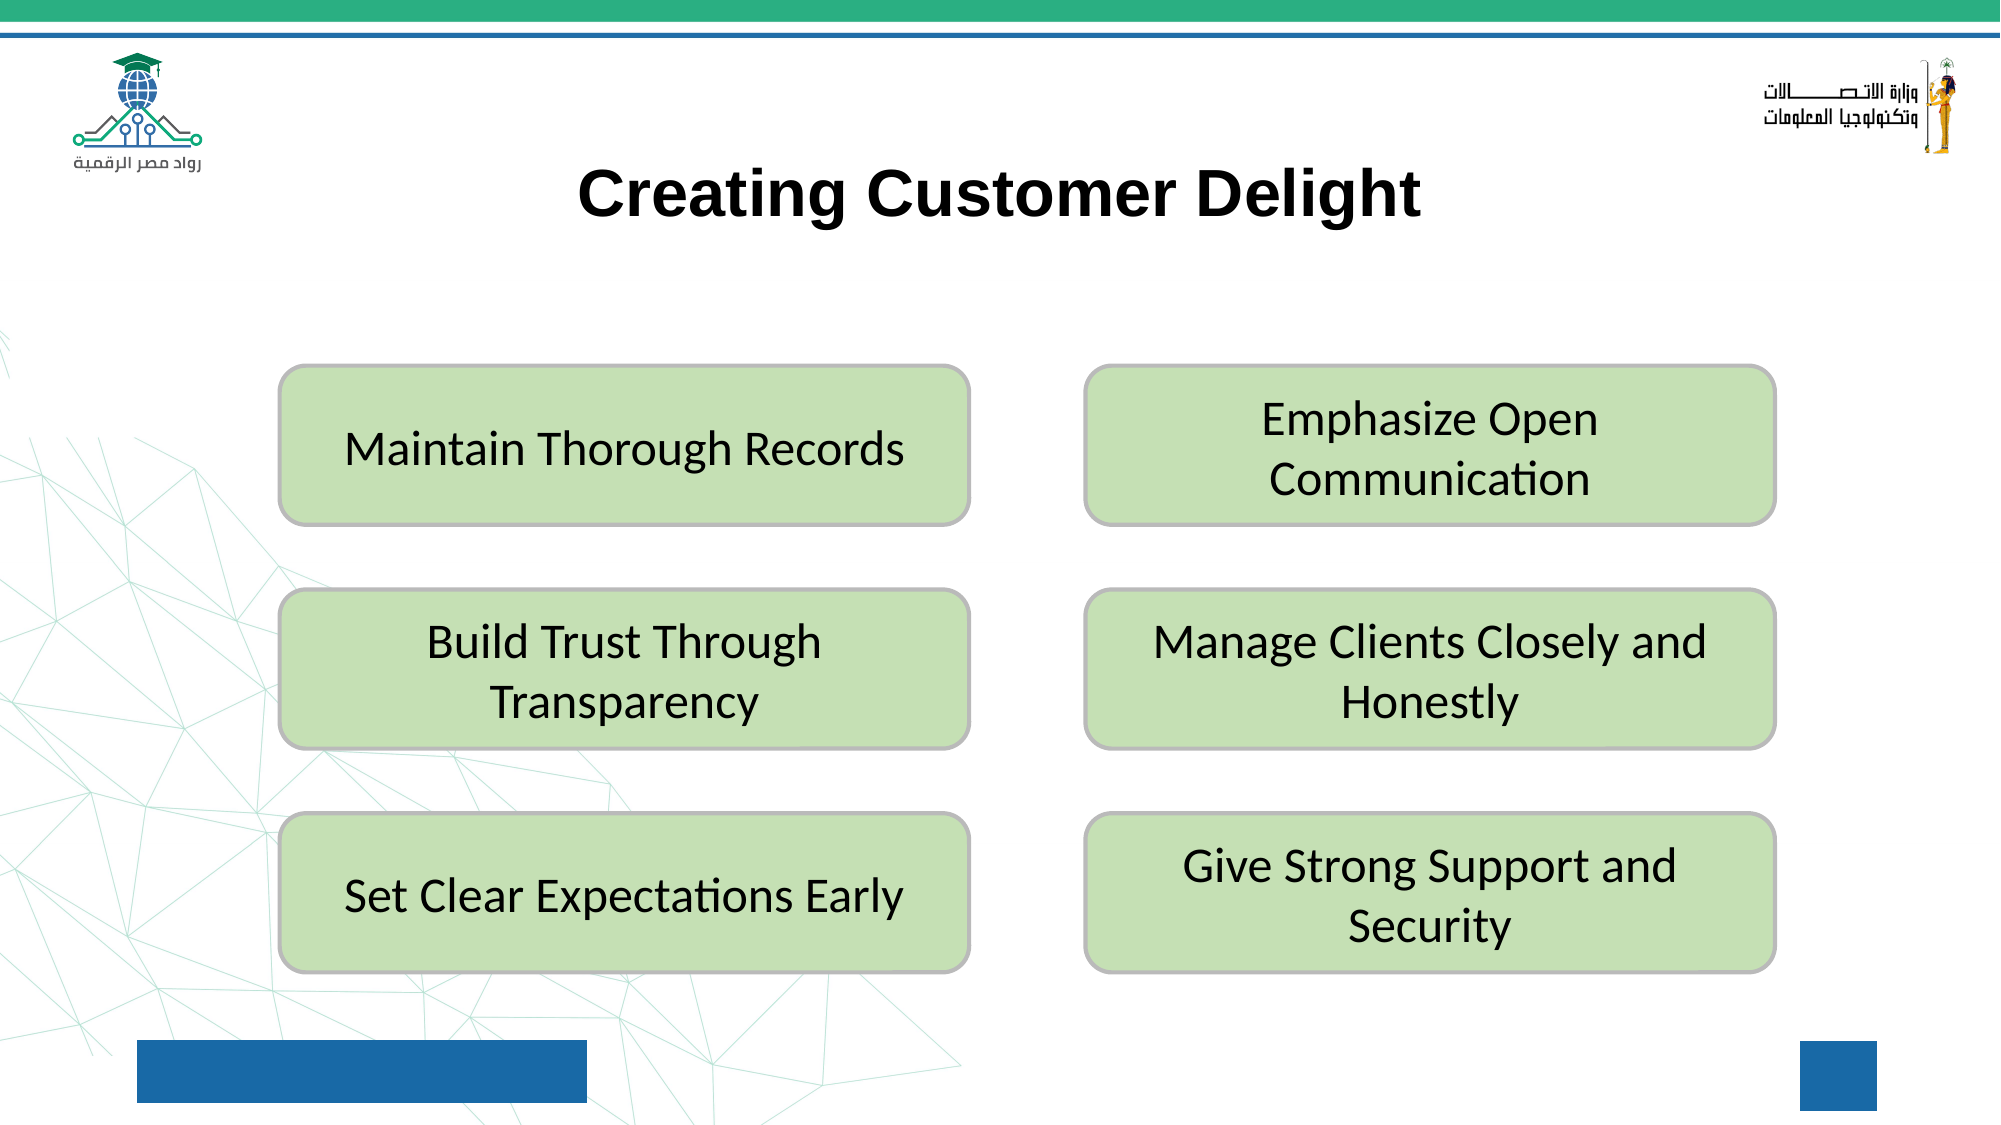

# Creating Customer Delight
Maintain Thorough Records
Emphasize Open Communication
Build Trust Through Transparency
Manage Clients Closely and Honestly
Set Clear Expectations Early
Give Strong Support and Security